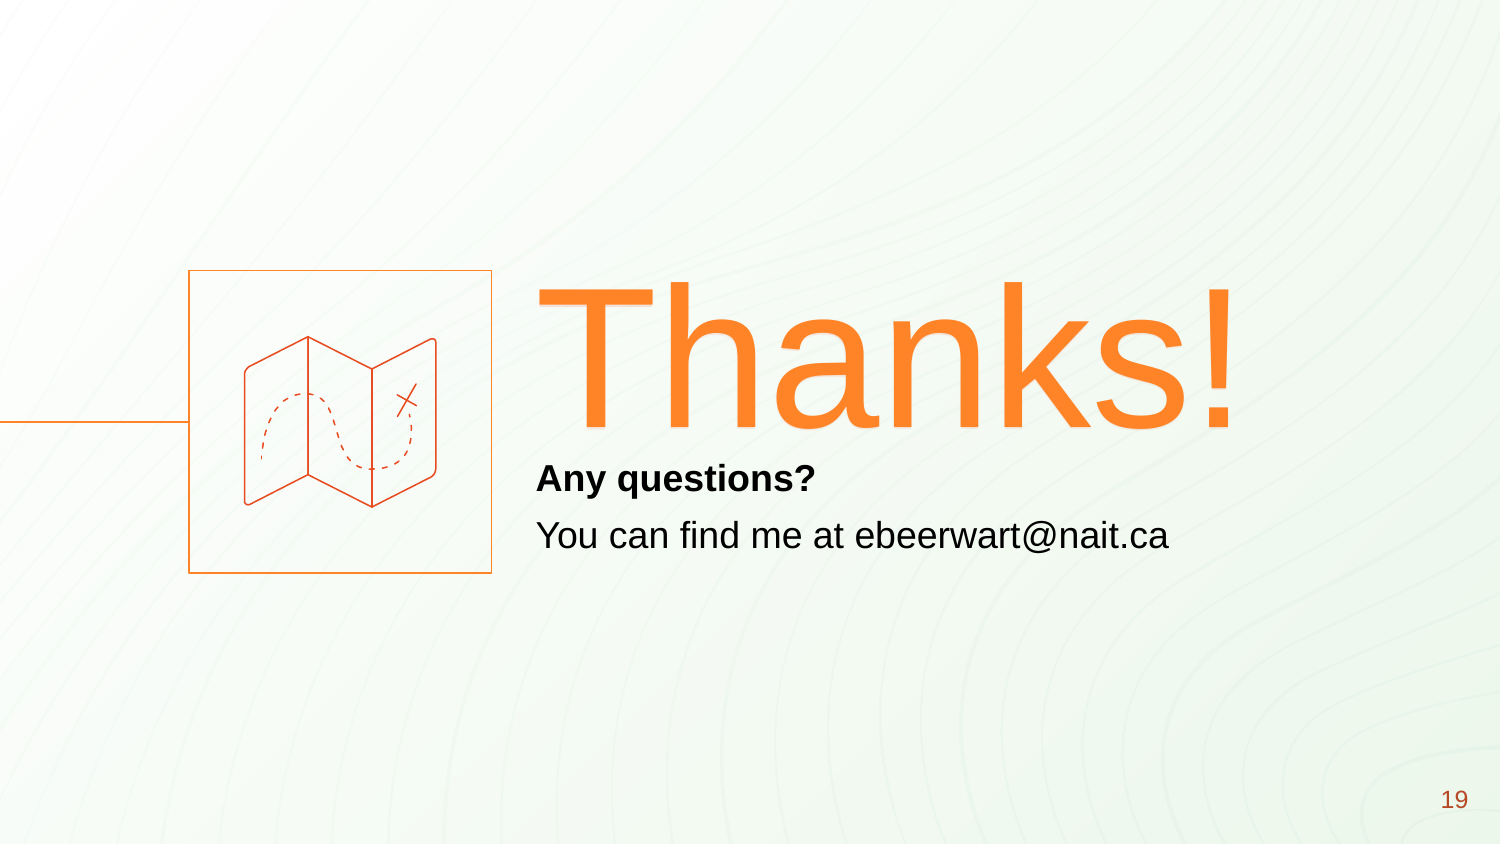

Thanks!

Any questions?
You can find me at ebeerwart@nait.ca
19